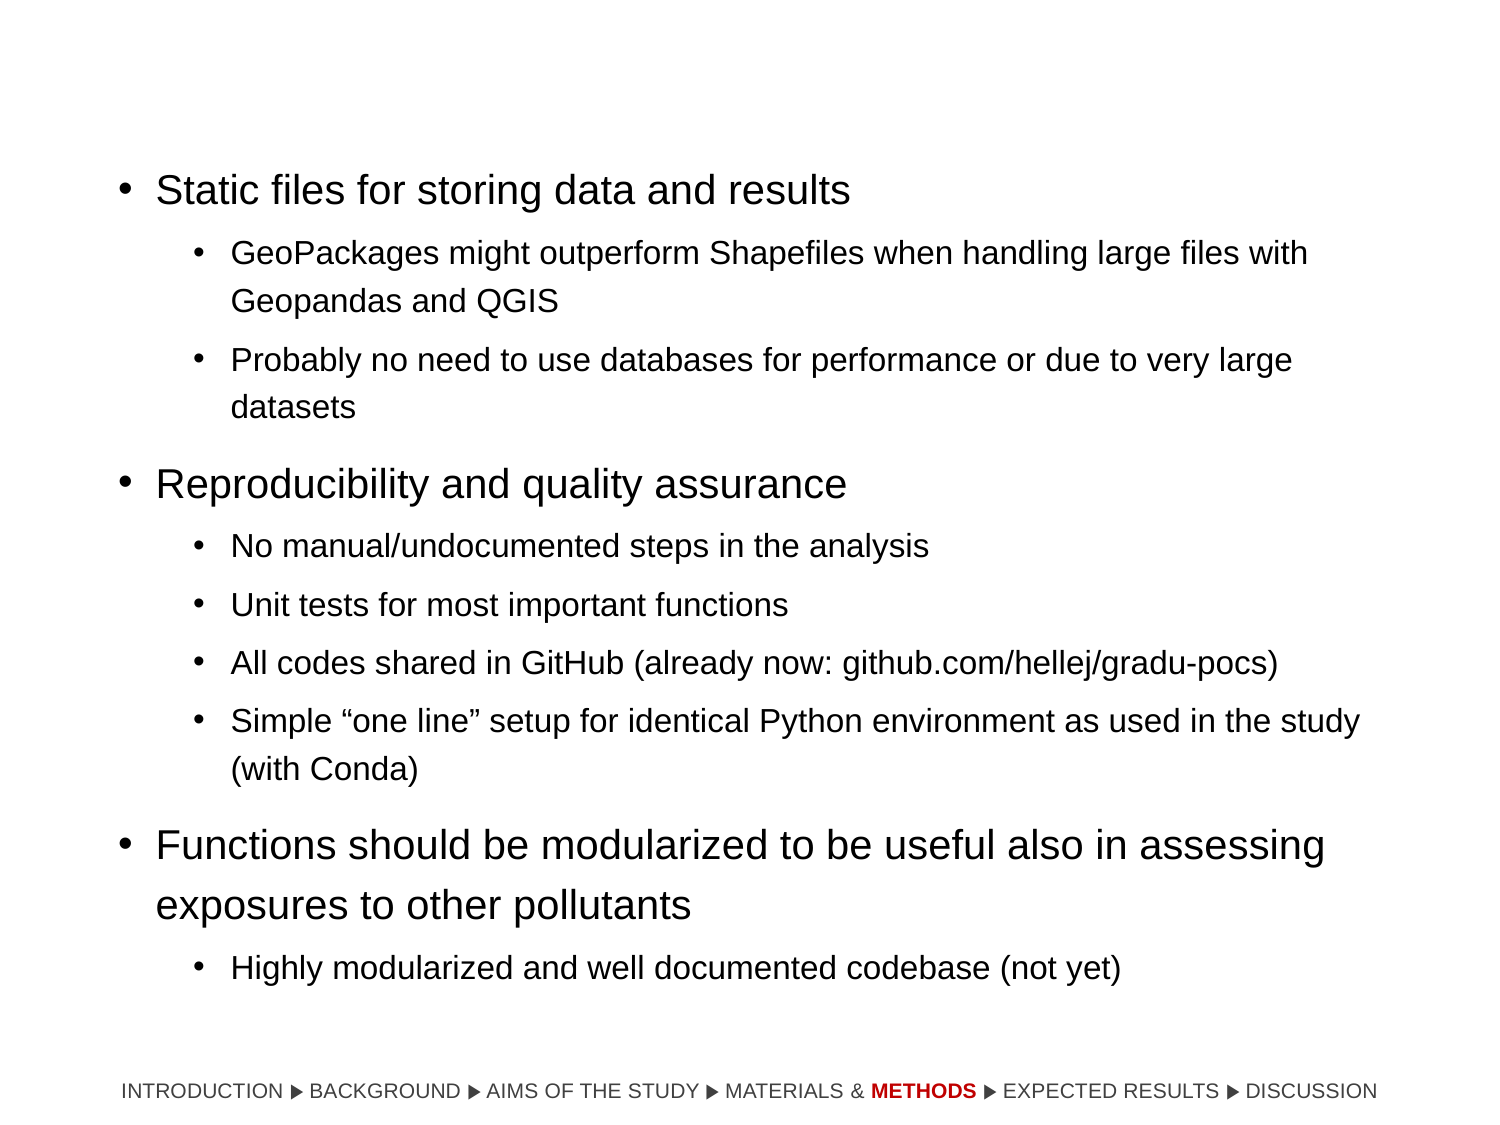

Static files for storing data and results
GeoPackages might outperform Shapefiles when handling large files with Geopandas and QGIS
Probably no need to use databases for performance or due to very large datasets
Reproducibility and quality assurance
No manual/undocumented steps in the analysis
Unit tests for most important functions
All codes shared in GitHub (already now: github.com/hellej/gradu-pocs)
Simple “one line” setup for identical Python environment as used in the study (with Conda)
Functions should be modularized to be useful also in assessing exposures to other pollutants
Highly modularized and well documented codebase (not yet)

INTRODUCTION ▶︎ BACKGROUND ︎▶ AIMS OF THE STUDY ▶ MATERIALS & METHODS ▶ EXPECTED RESULTS ▶ DISCUSSION